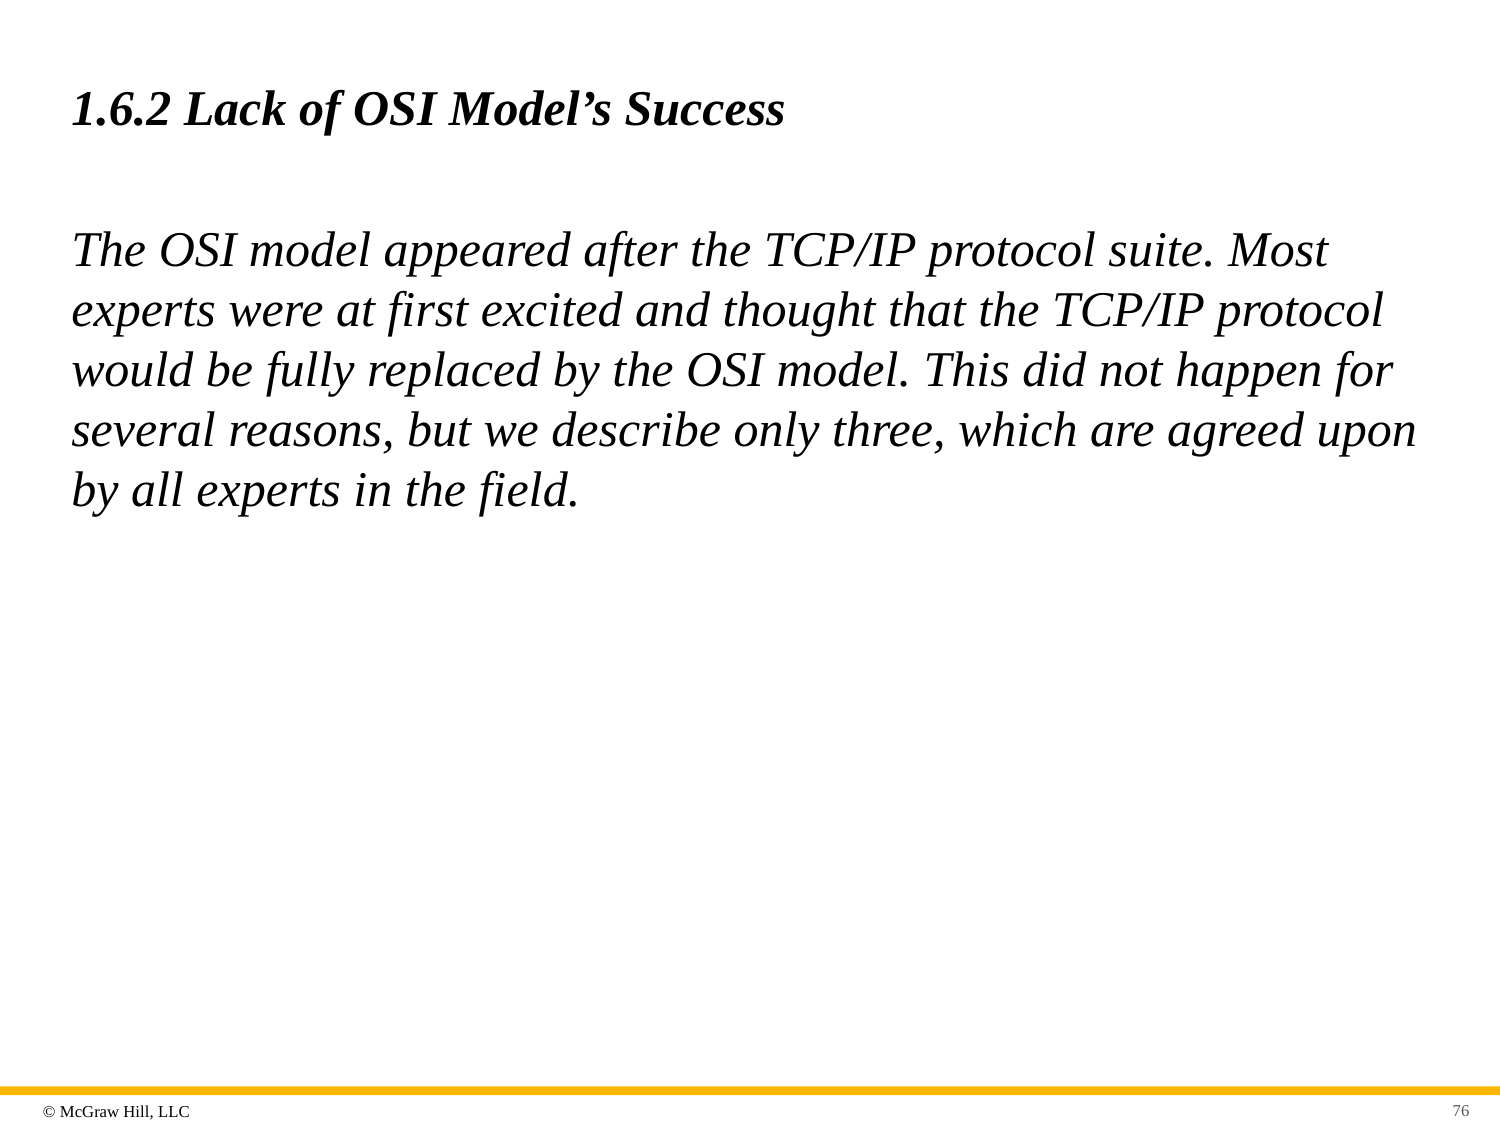

# 1.6.2 Lack of OSI Model’s Success
The OSI model appeared after the TCP/IP protocol suite. Most experts were at first excited and thought that the TCP/IP protocol would be fully replaced by the OSI model. This did not happen for several reasons, but we describe only three, which are agreed upon by all experts in the field.
76